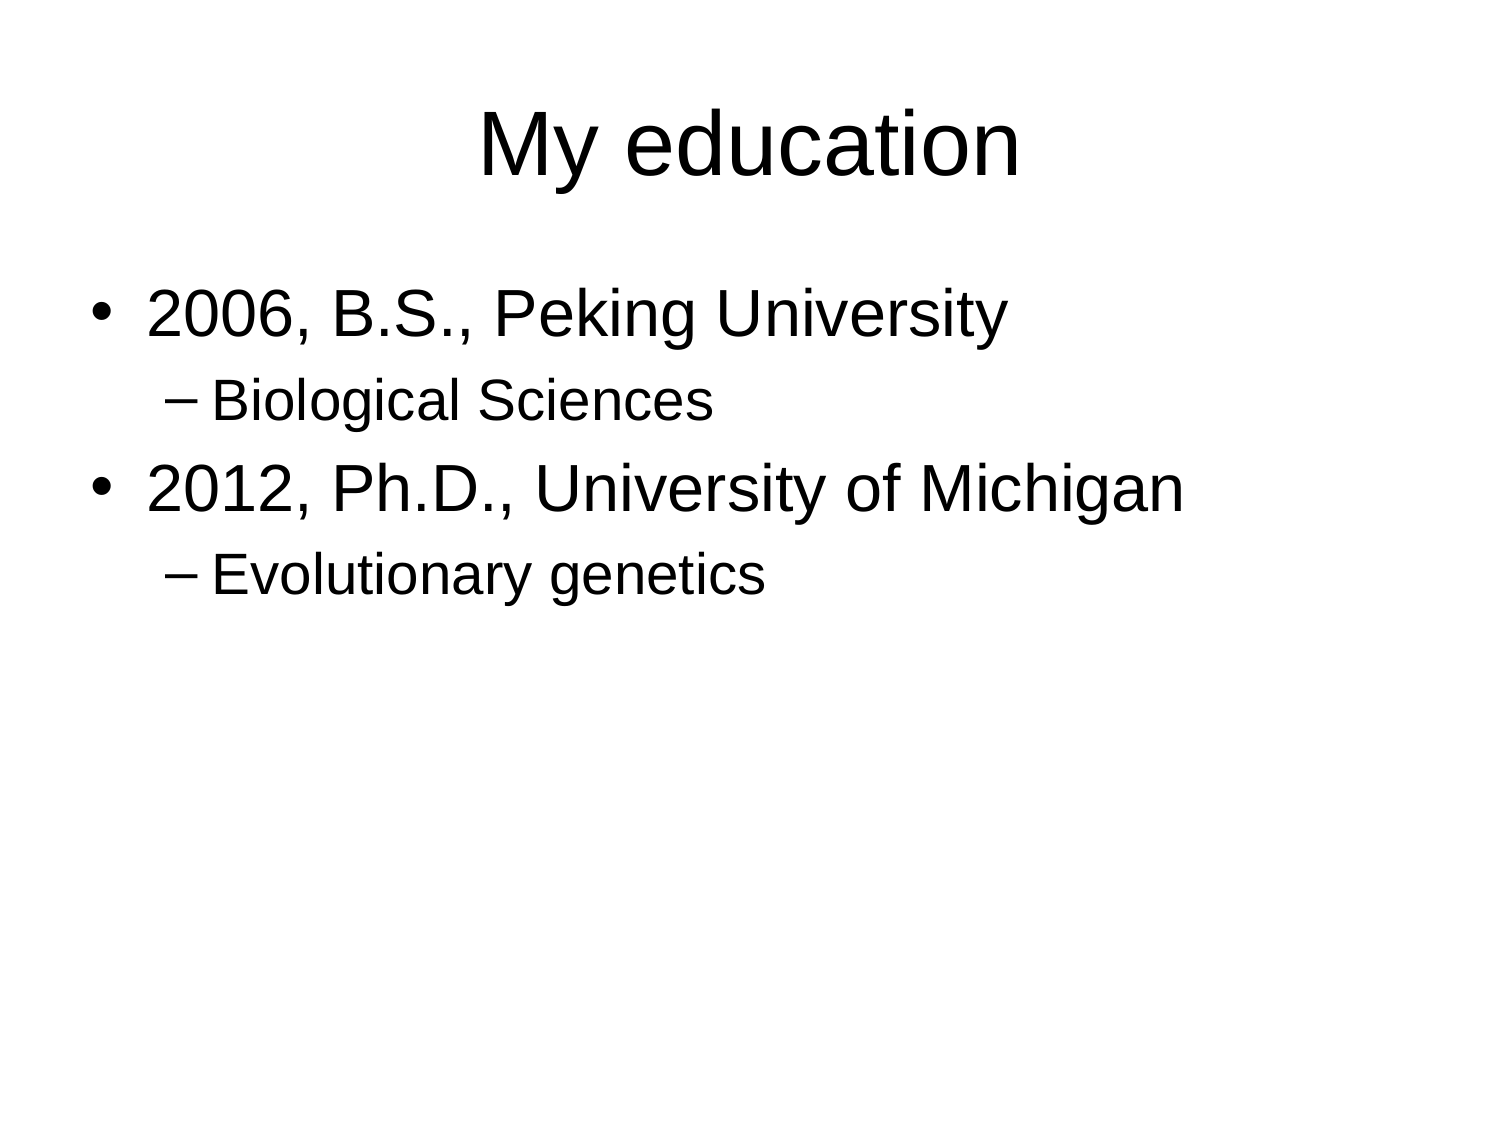

# My education
2006, B.S., Peking University
Biological Sciences
2012, Ph.D., University of Michigan
Evolutionary genetics